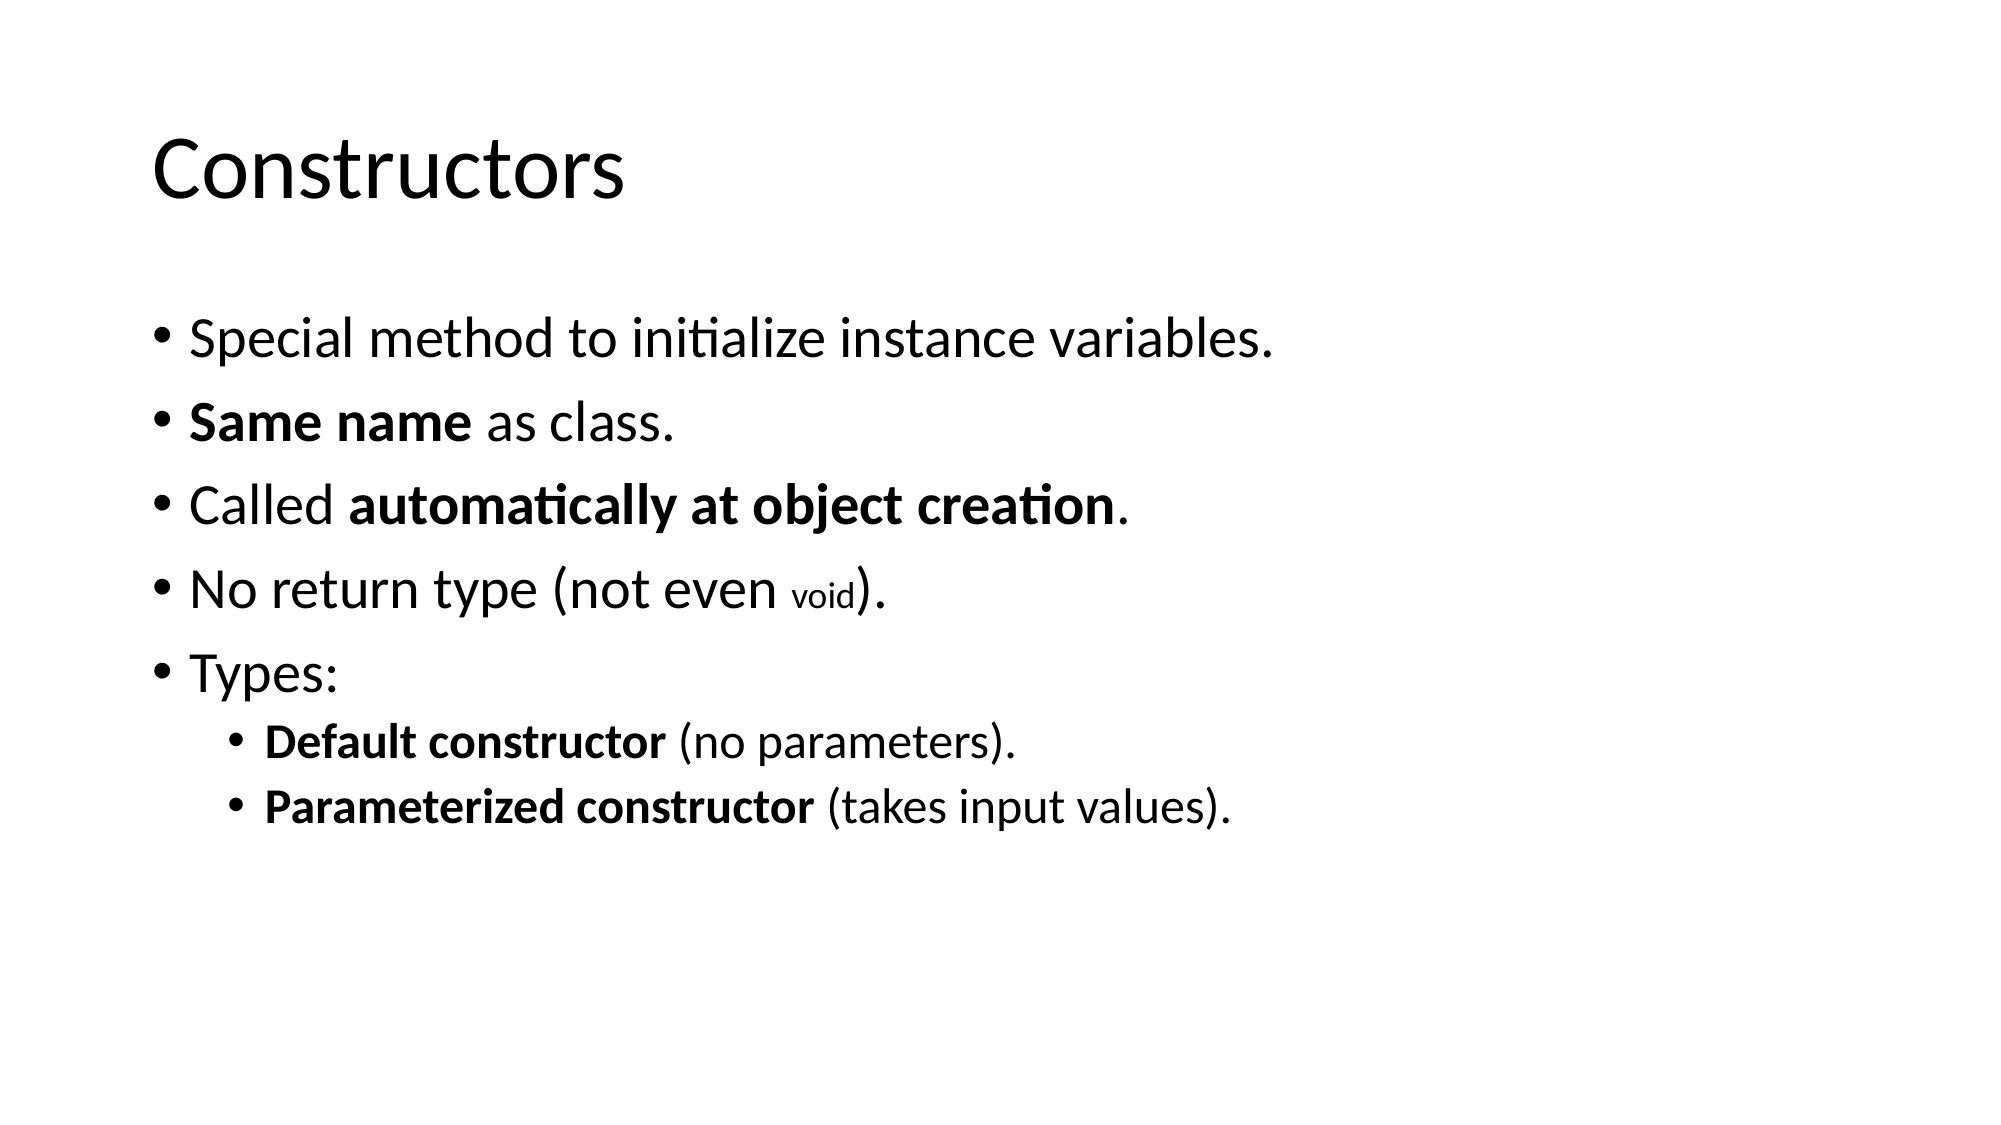

# Constructors
Special method to initialize instance variables.
Same name as class.
Called automatically at object creation.
No return type (not even void).
Types:
Default constructor (no parameters).
Parameterized constructor (takes input values).